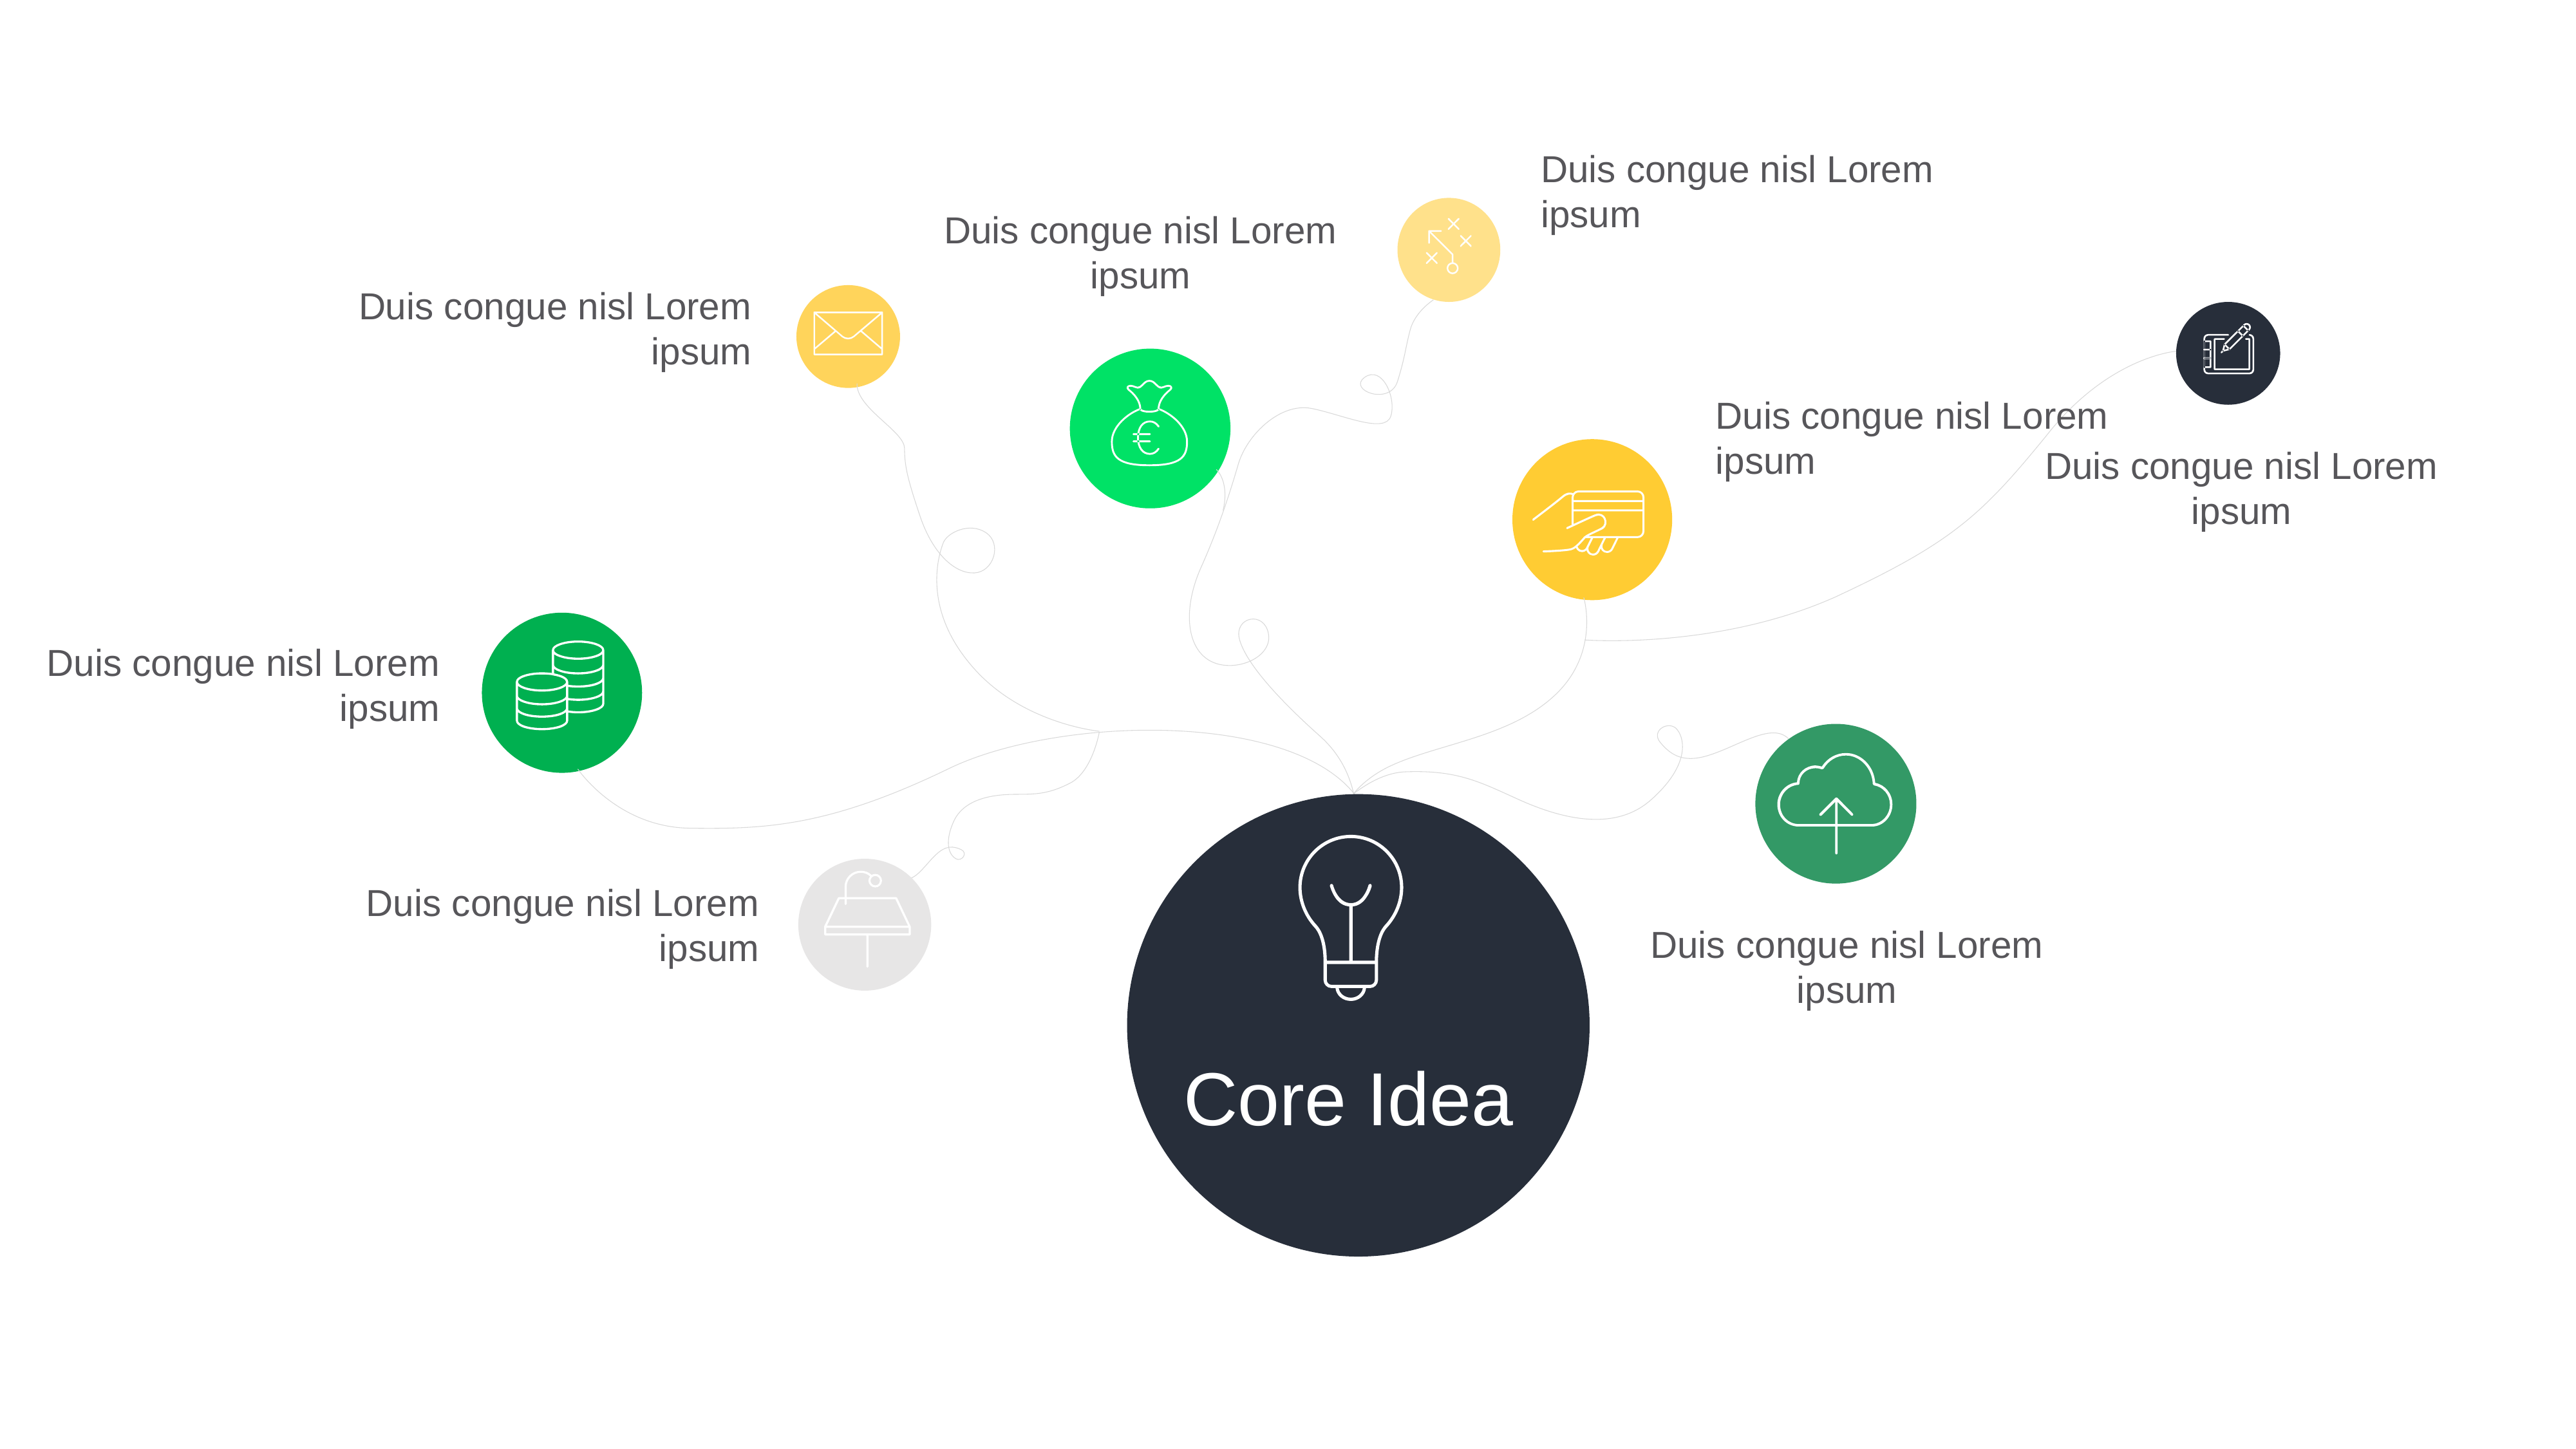

Duis congue nisl Lorem ipsum

Duis congue nisl Lorem ipsum

Duis congue nisl Lorem ipsum

Duis congue nisl Lorem ipsum
Duis congue nisl Lorem ipsum

Duis congue nisl Lorem ipsum

Duis congue nisl Lorem ipsum
Duis congue nisl Lorem ipsum
Project
Core Idea